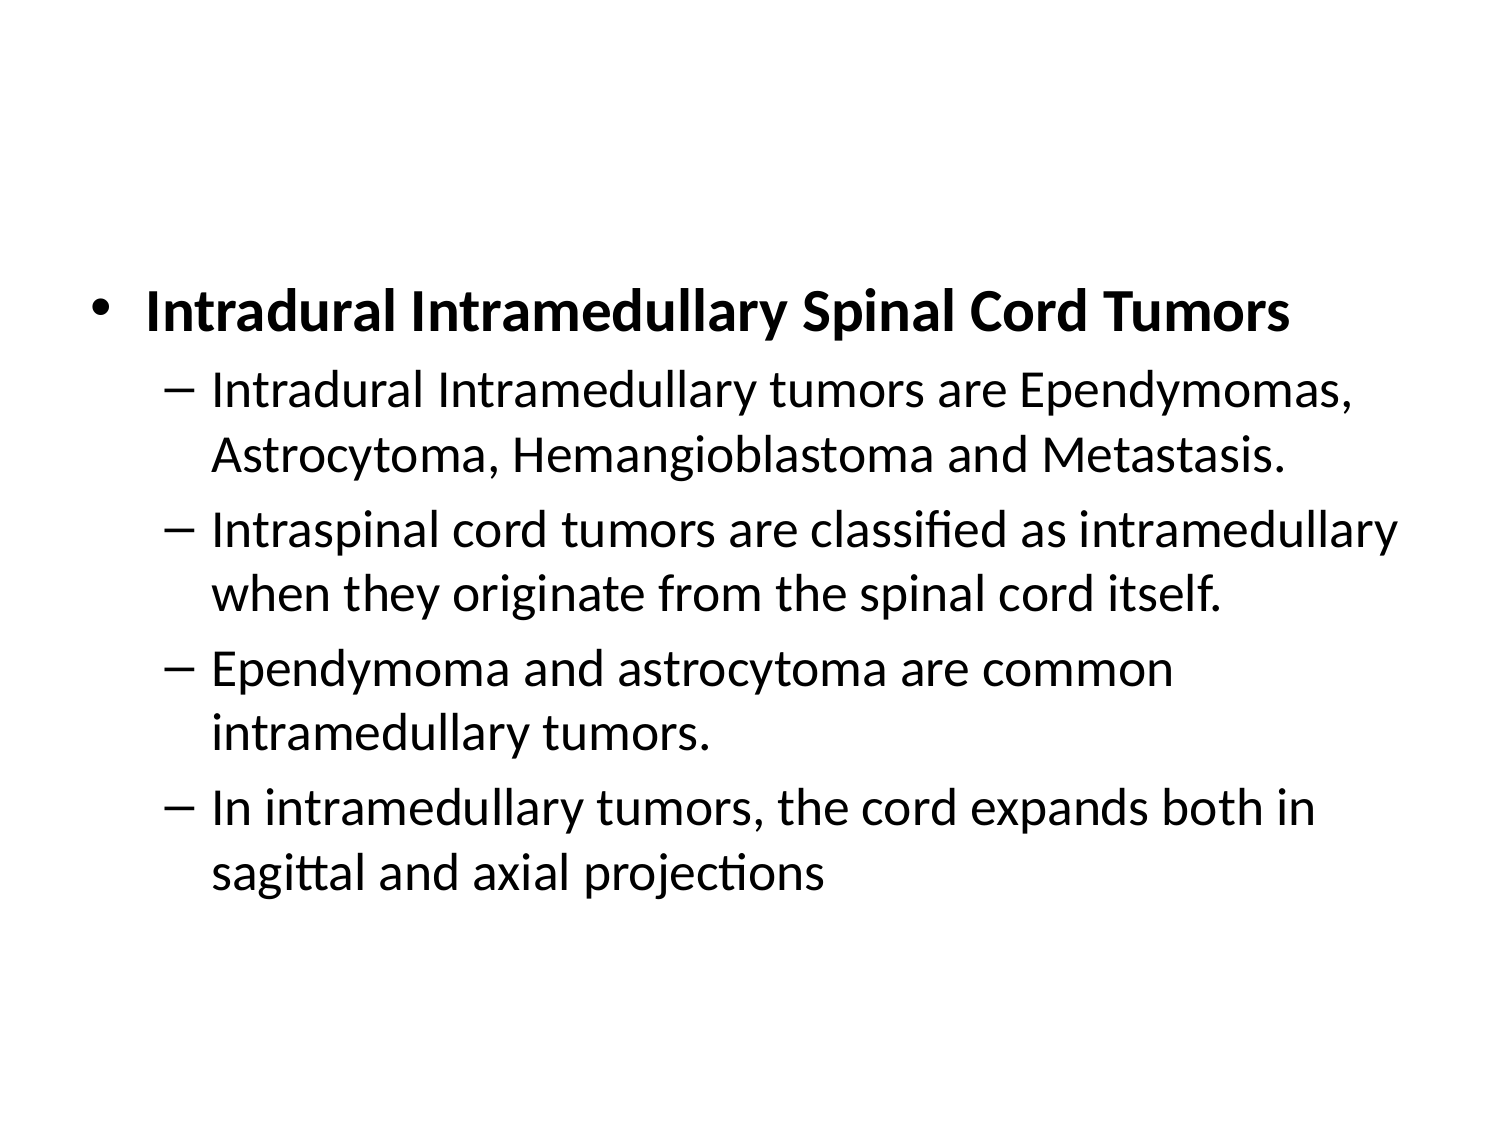

#
Intradural Intramedullary Spinal Cord Tumors
Intradural Intramedullary tumors are Ependymomas, Astrocytoma, Hemangioblastoma and Metastasis.
Intraspinal cord tumors are classified as intramedullary when they originate from the spinal cord itself.
Ependymoma and astrocytoma are common intramedullary tumors.
In intramedullary tumors, the cord expands both in sagittal and axial projections